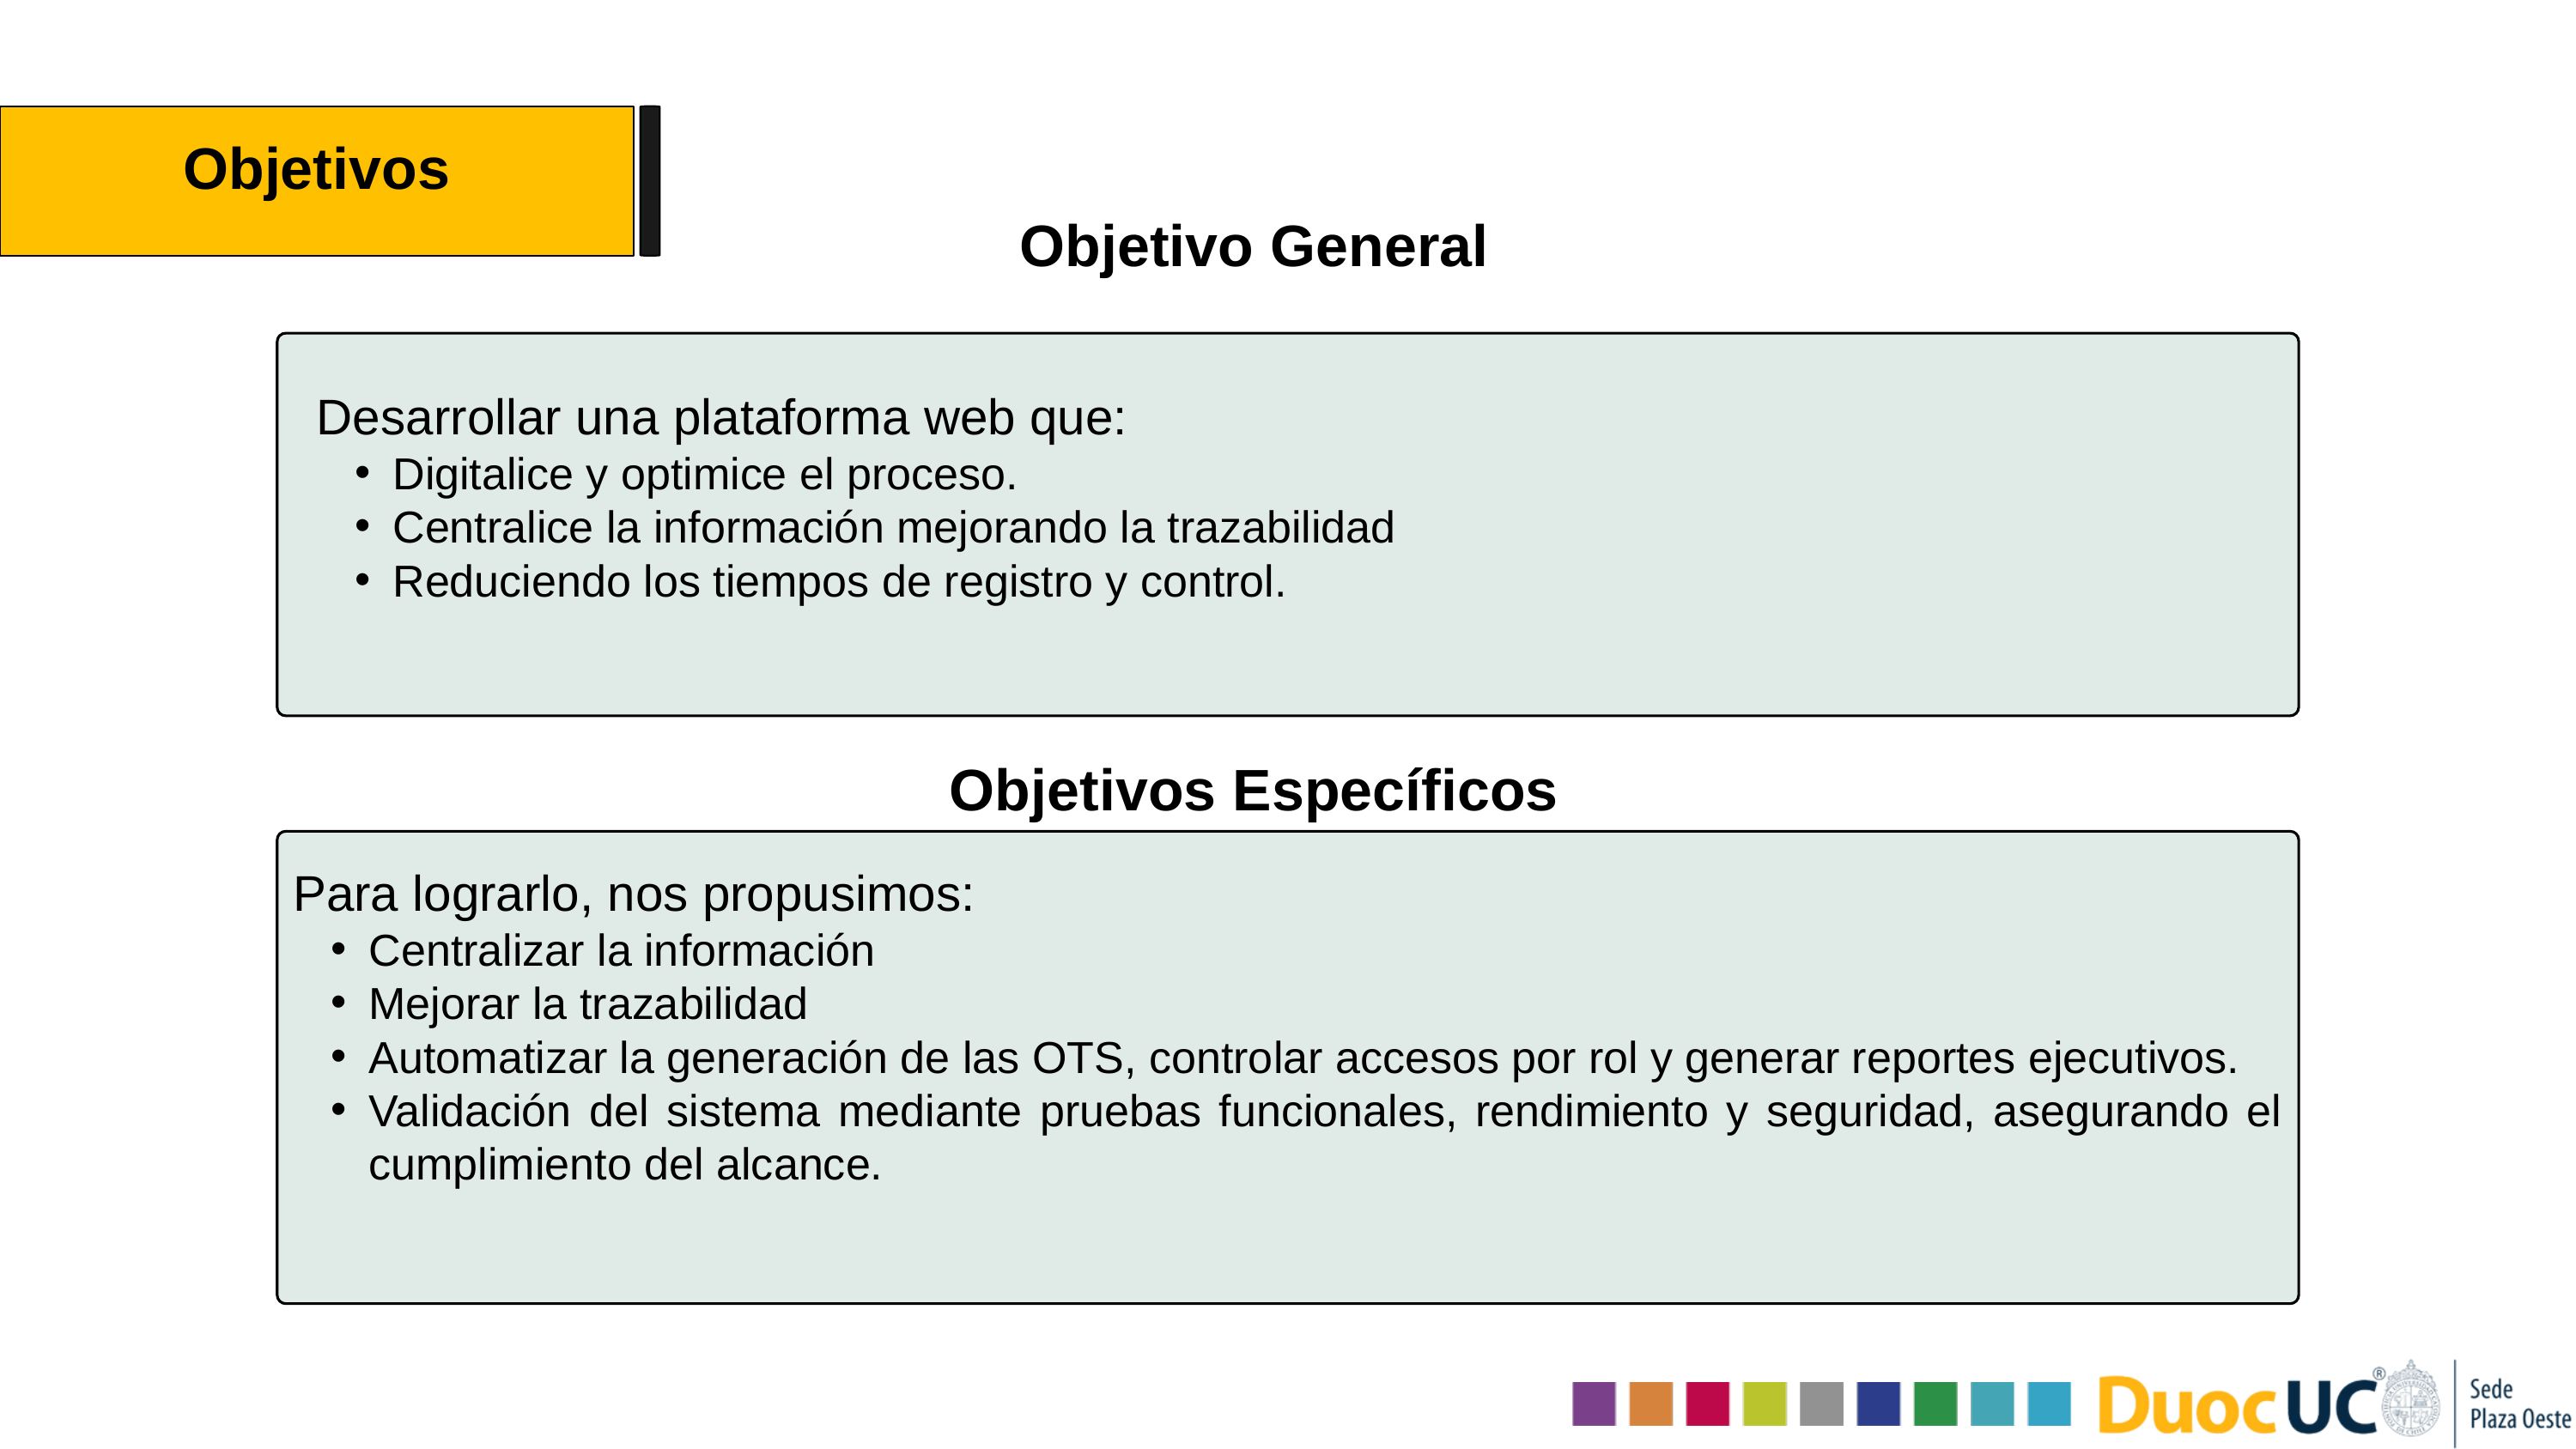

Objetivos
Objetivo General

Desarrollar una plataforma web que:
Digitalice y optimice el proceso.
Centralice la información mejorando la trazabilidad
Reduciendo los tiempos de registro y control.
Objetivos Específicos

Para lograrlo, nos propusimos:
Centralizar la información
Mejorar la trazabilidad
Automatizar la generación de las OTS, controlar accesos por rol y generar reportes ejecutivos.
Validación del sistema mediante pruebas funcionales, rendimiento y seguridad, asegurando el cumplimiento del alcance.